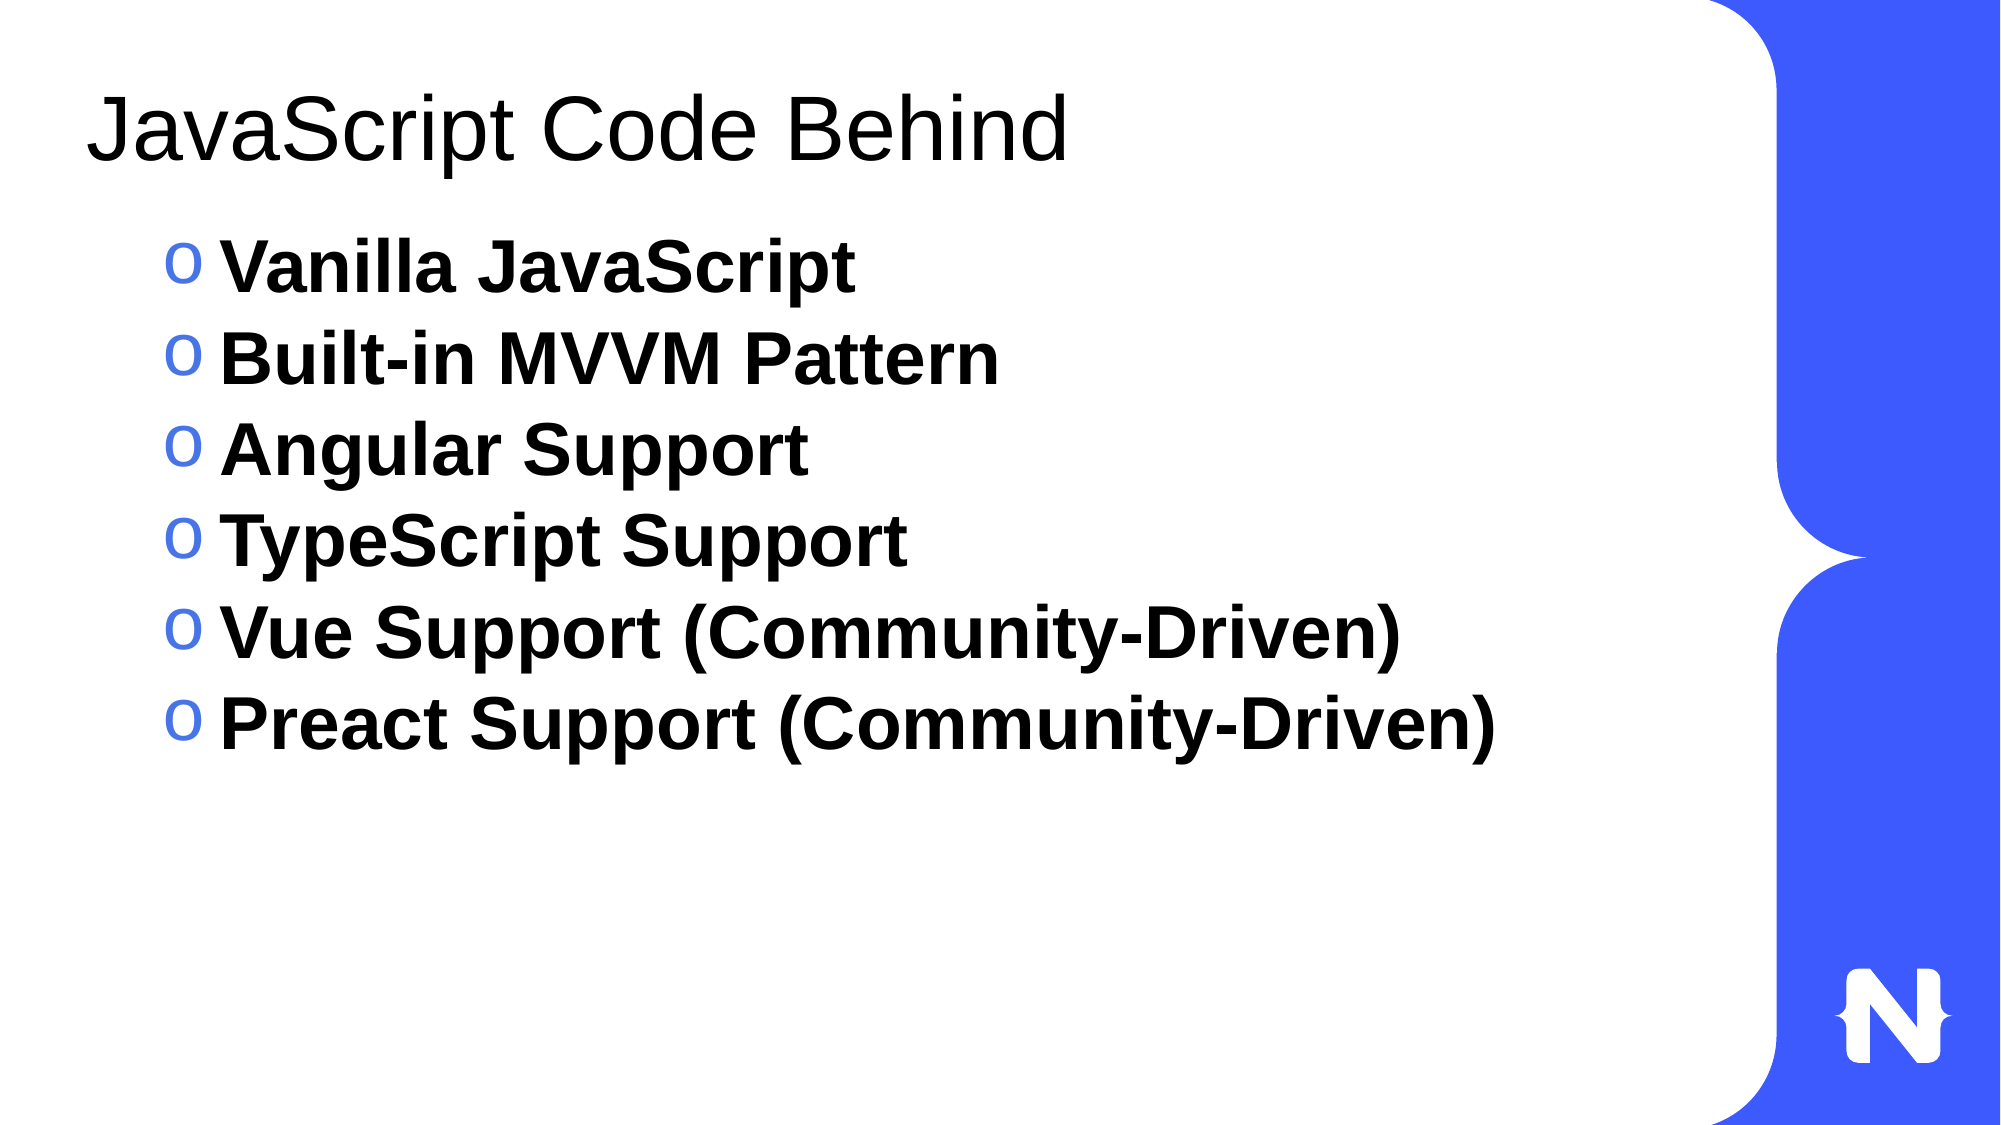

# JavaScript Code Behind
Vanilla JavaScript
Built-in MVVM Pattern
Angular Support
TypeScript Support
Vue Support (Community-Driven)
Preact Support (Community-Driven)